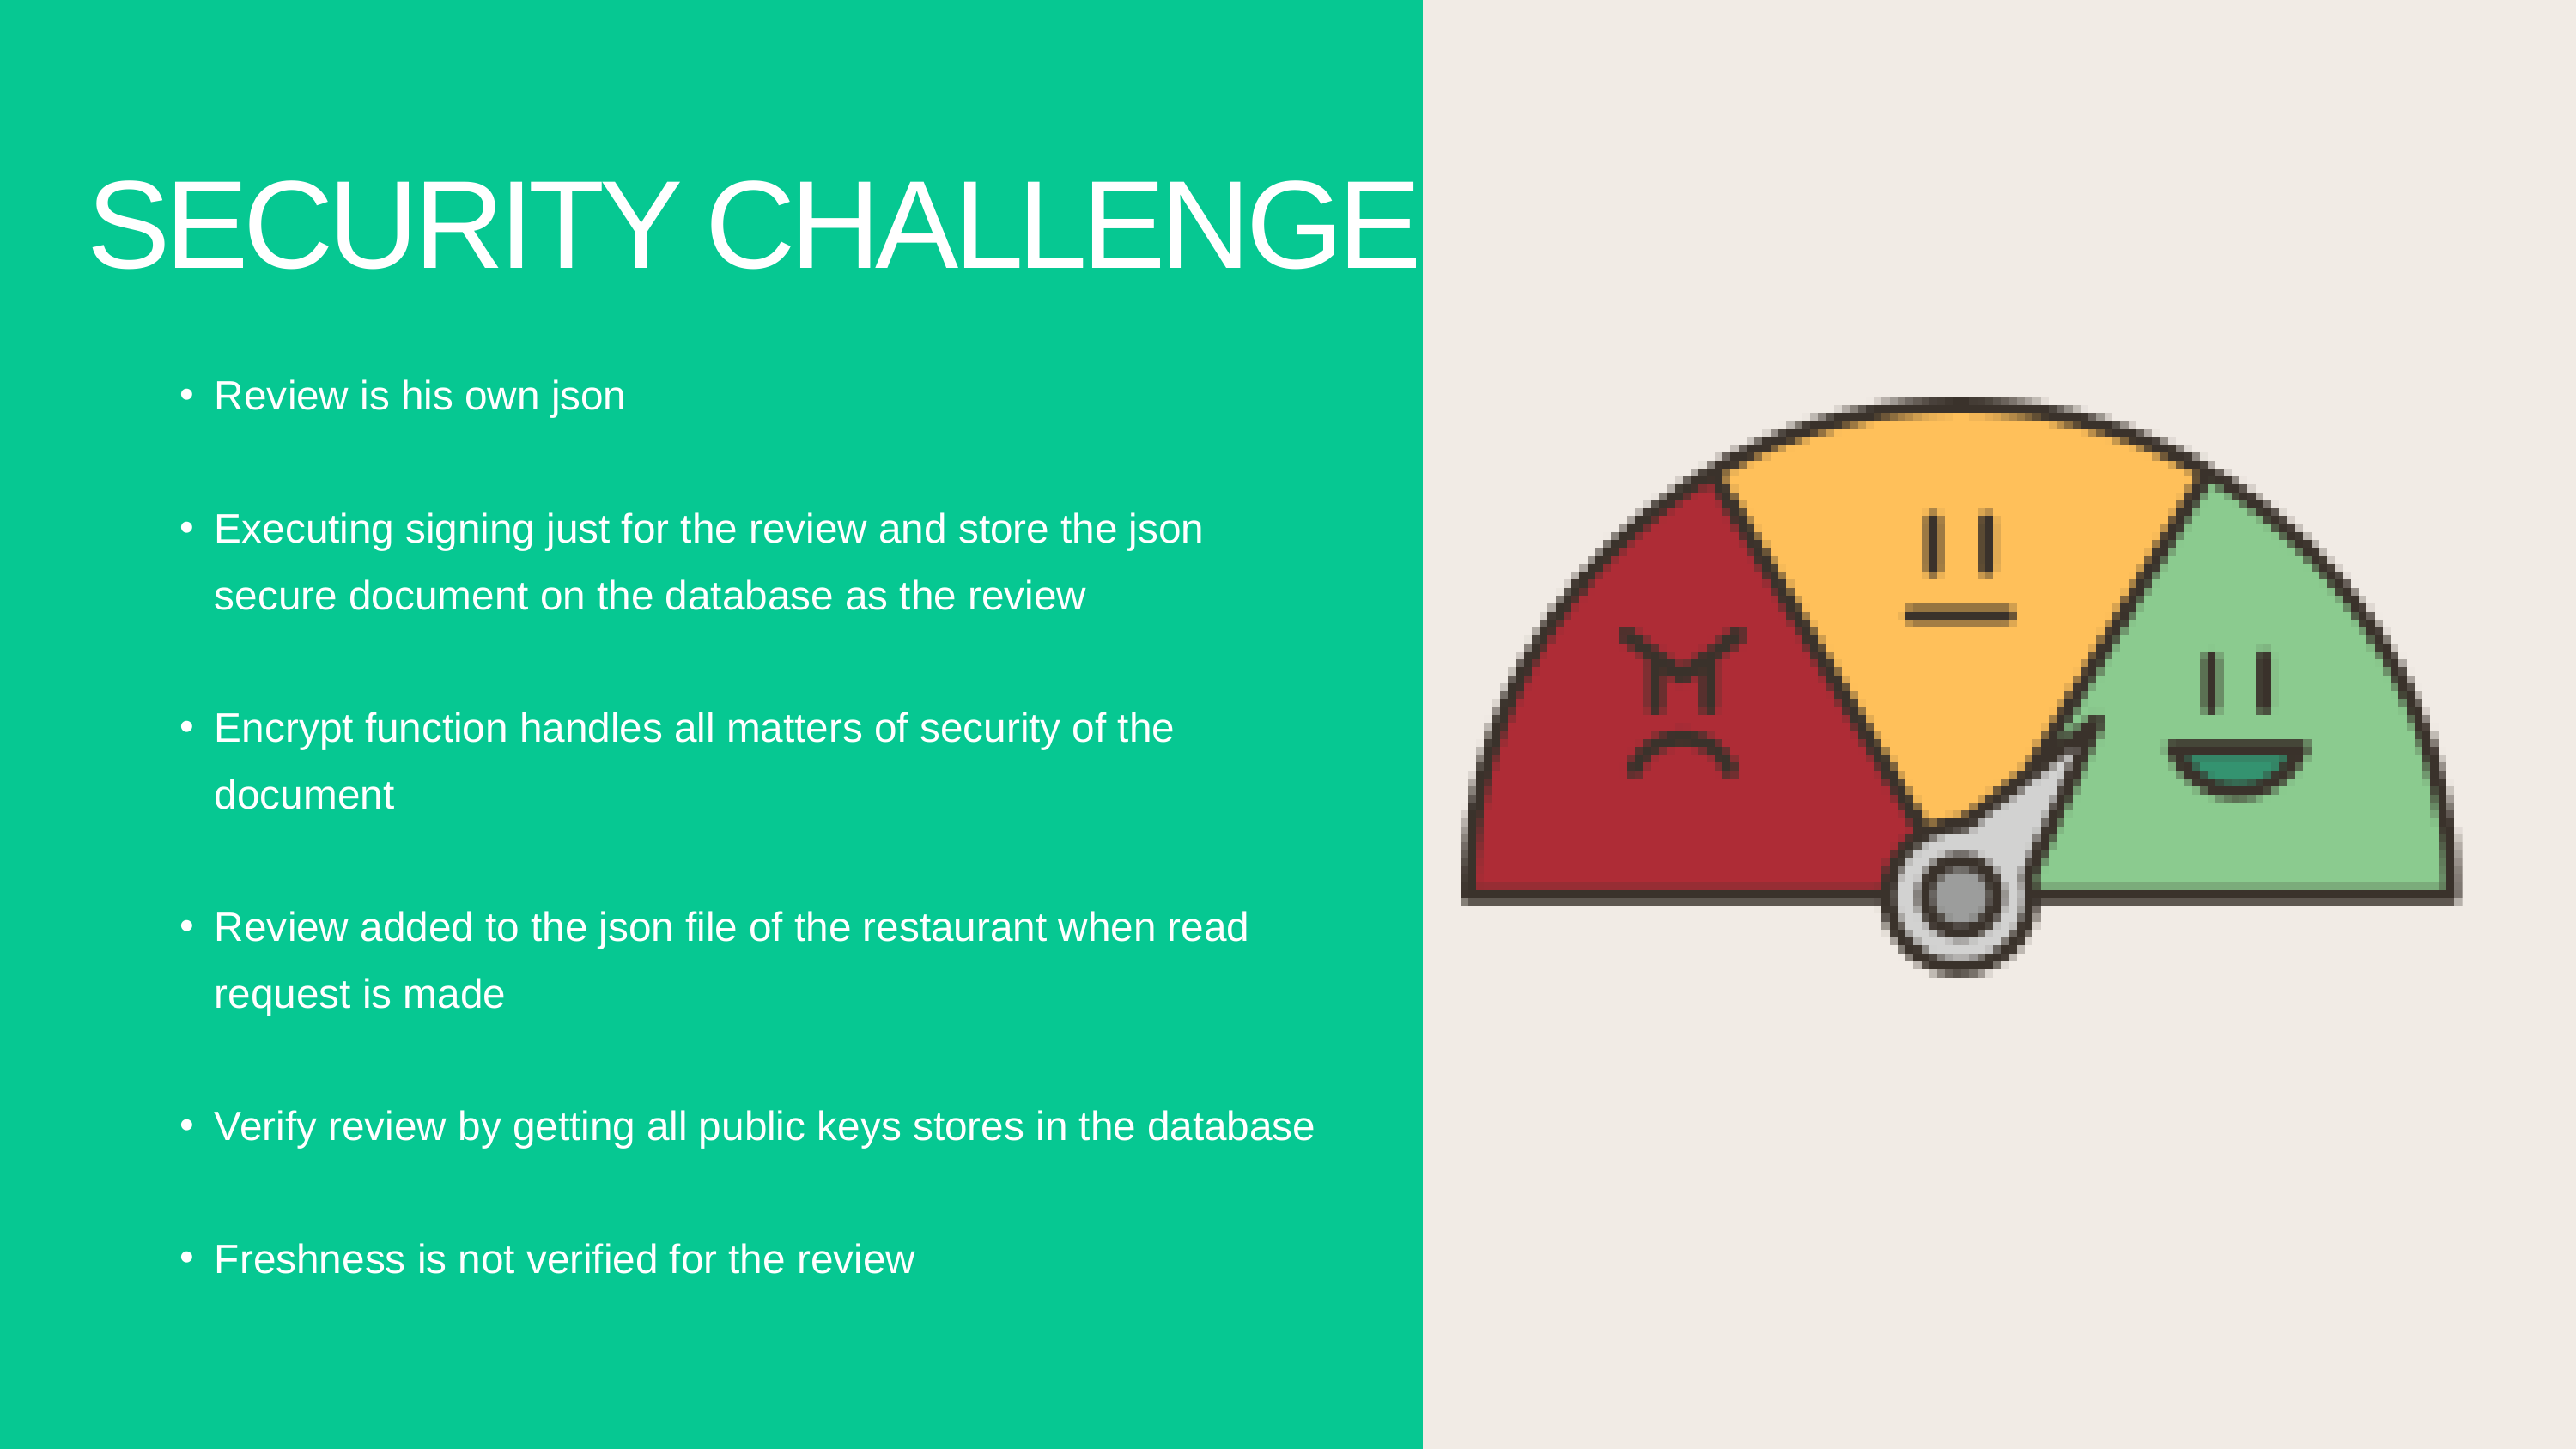

SECURITY CHALLENGE
Review is his own json

Executing signing just for the review and store the json secure document on the database as the review

Encrypt function handles all matters of security of the document

Review added to the json file of the restaurant when read request is made

Verify review by getting all public keys stores in the database

Freshness is not verified for the review